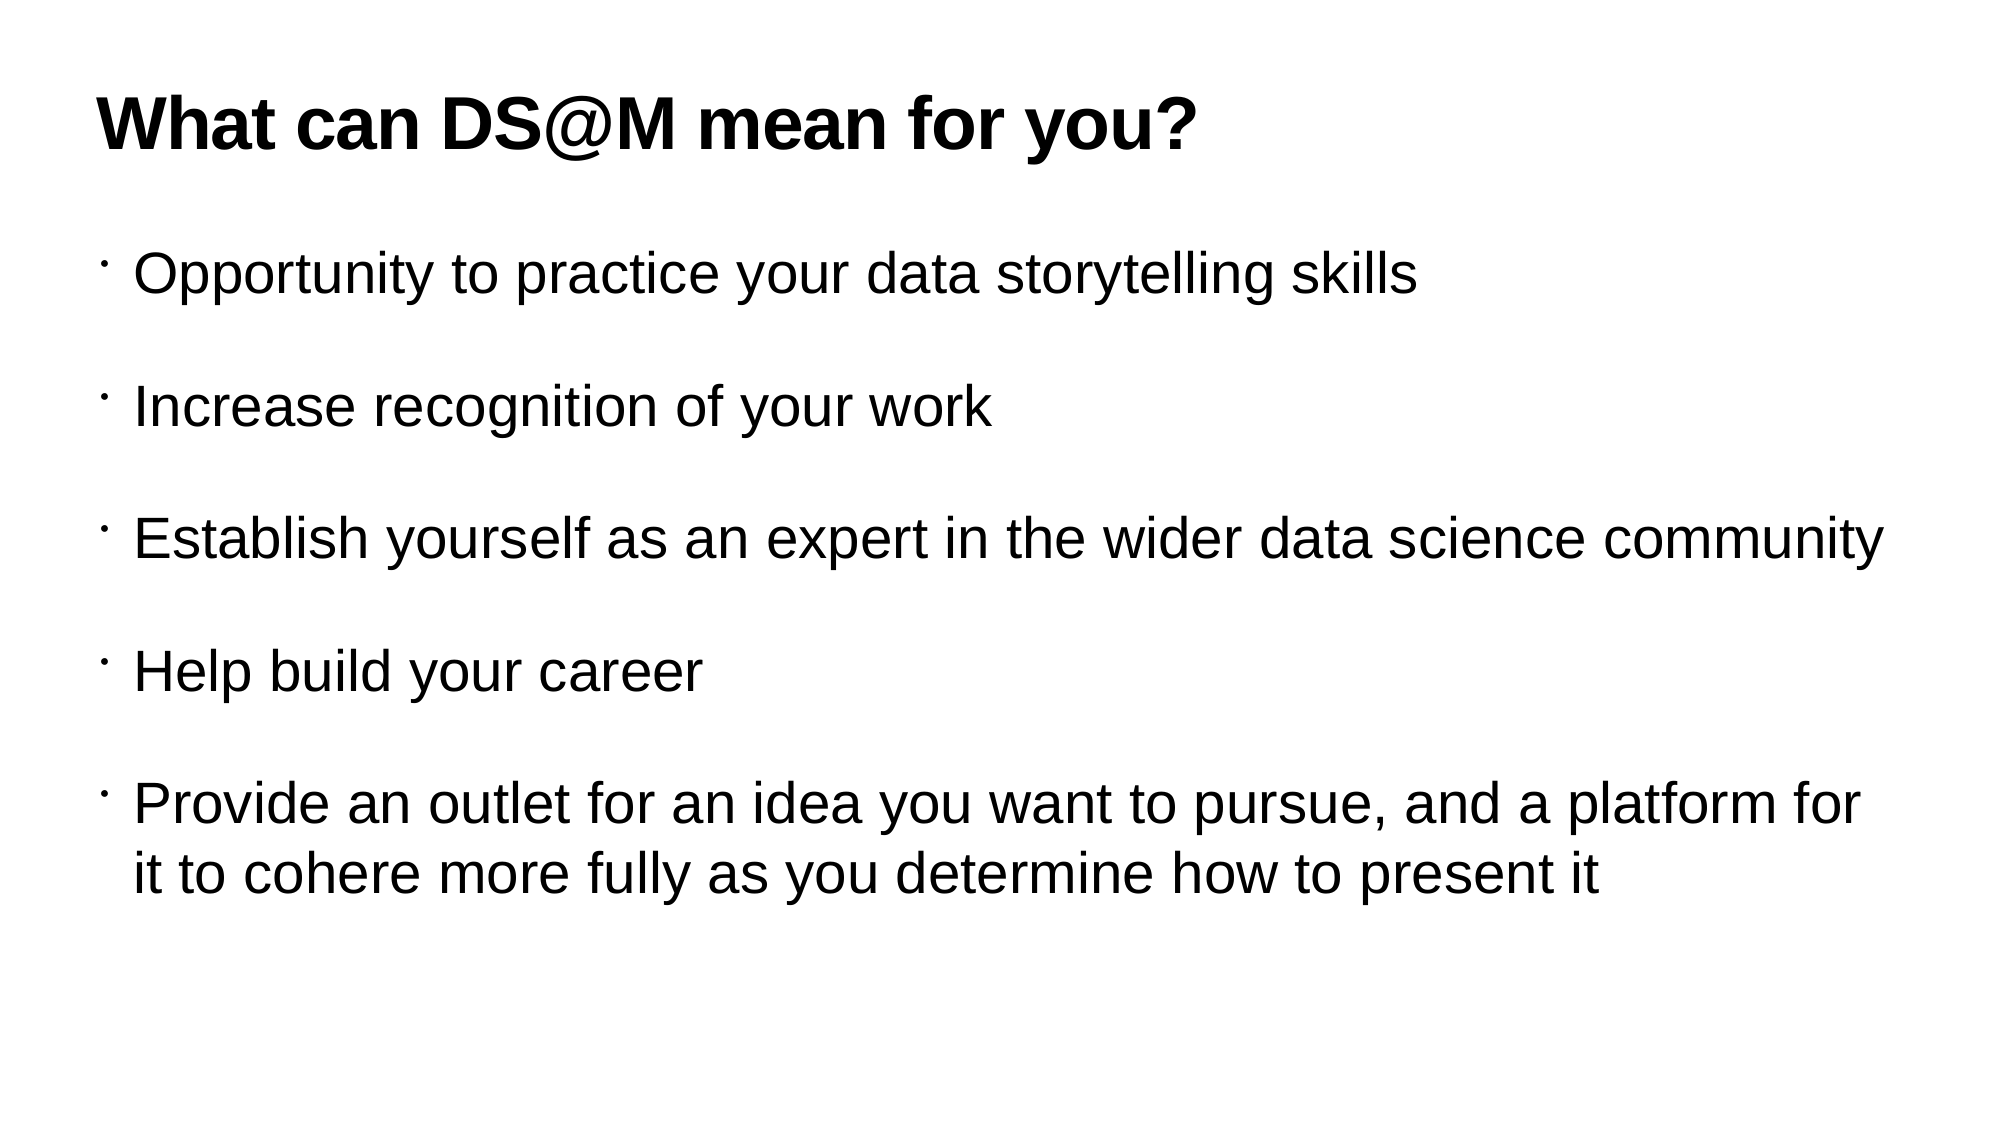

# What can DS@M mean for you?
Opportunity to practice your data storytelling skills
Increase recognition of your work
Establish yourself as an expert in the wider data science community
Help build your career
Provide an outlet for an idea you want to pursue, and a platform for it to cohere more fully as you determine how to present it